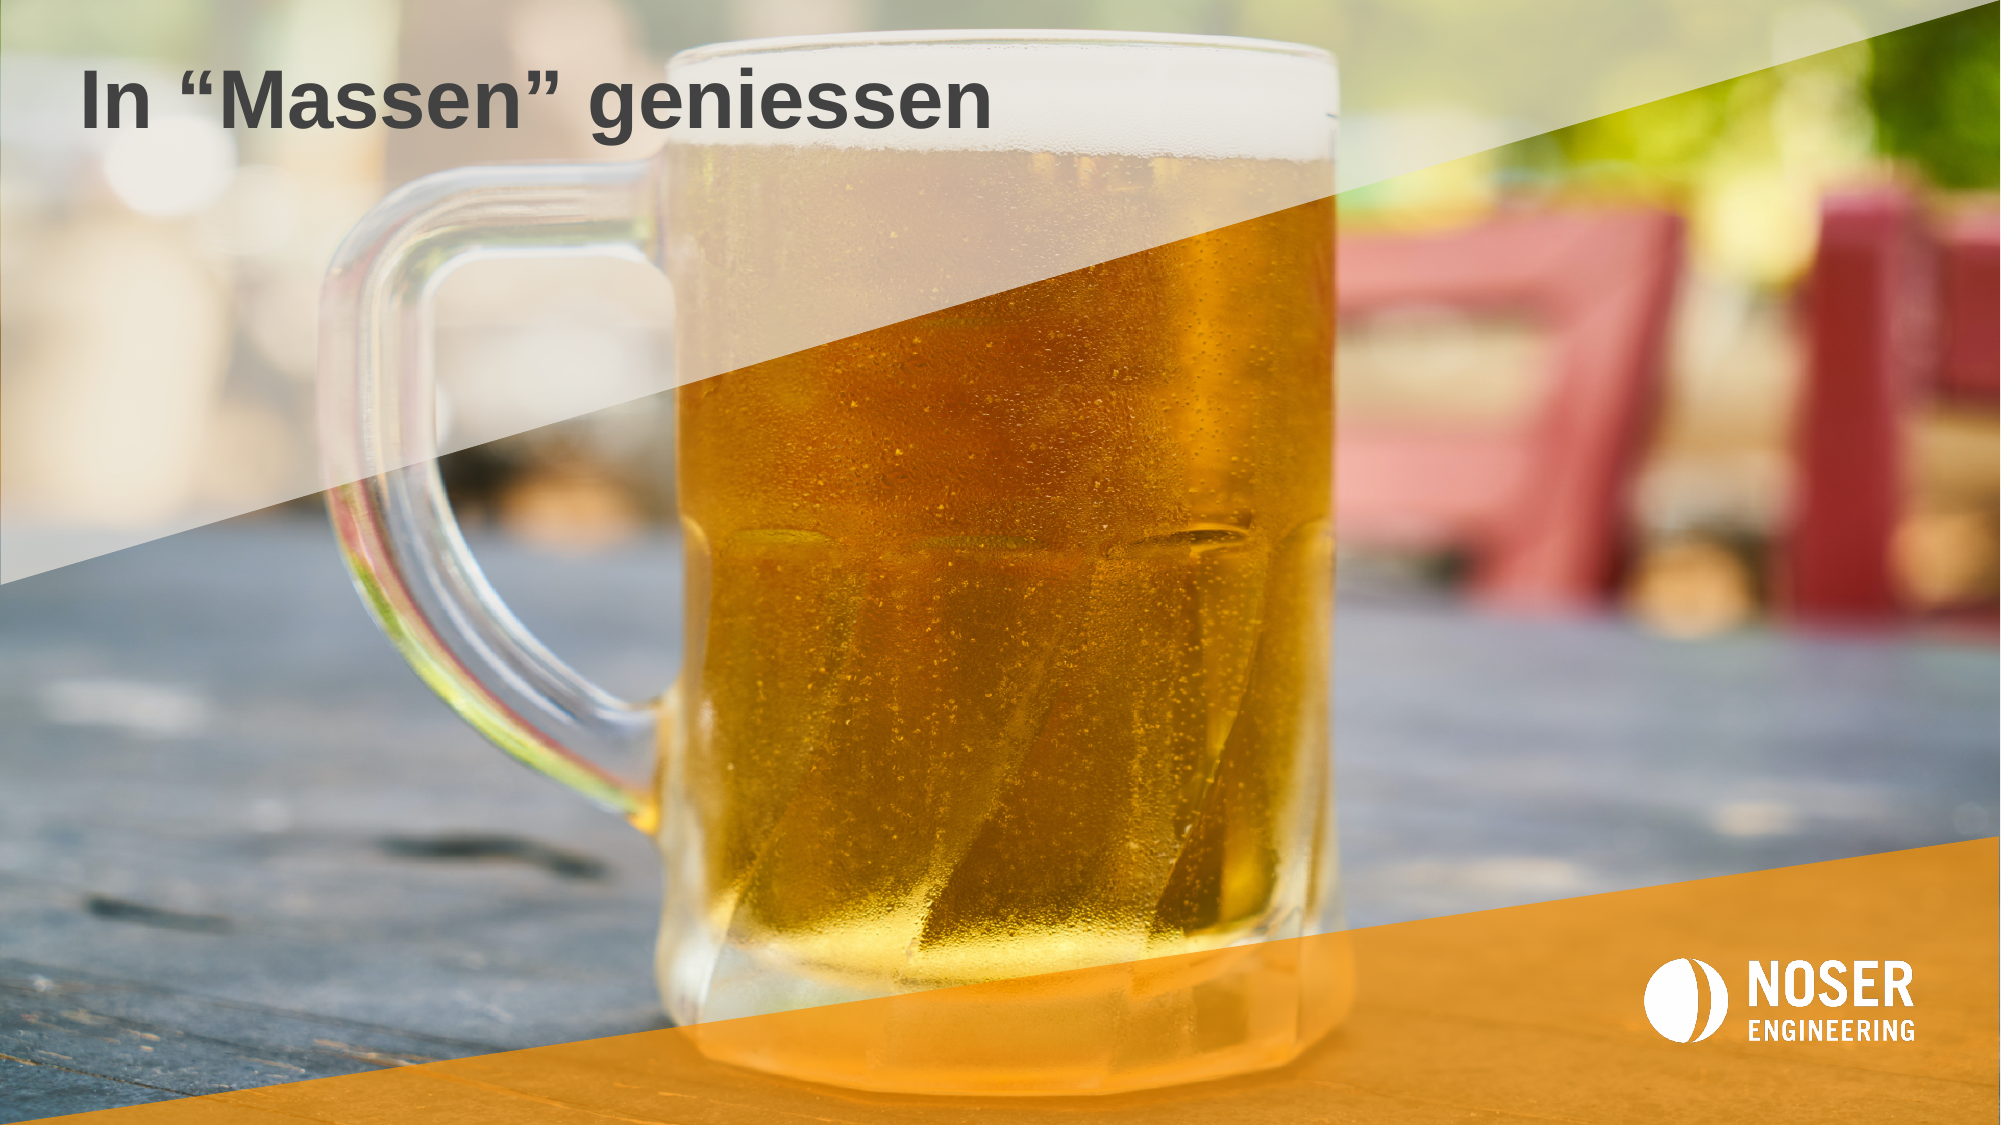

# In “Massen” geniessen
13
09.03.2022
WE KNOW HOW.